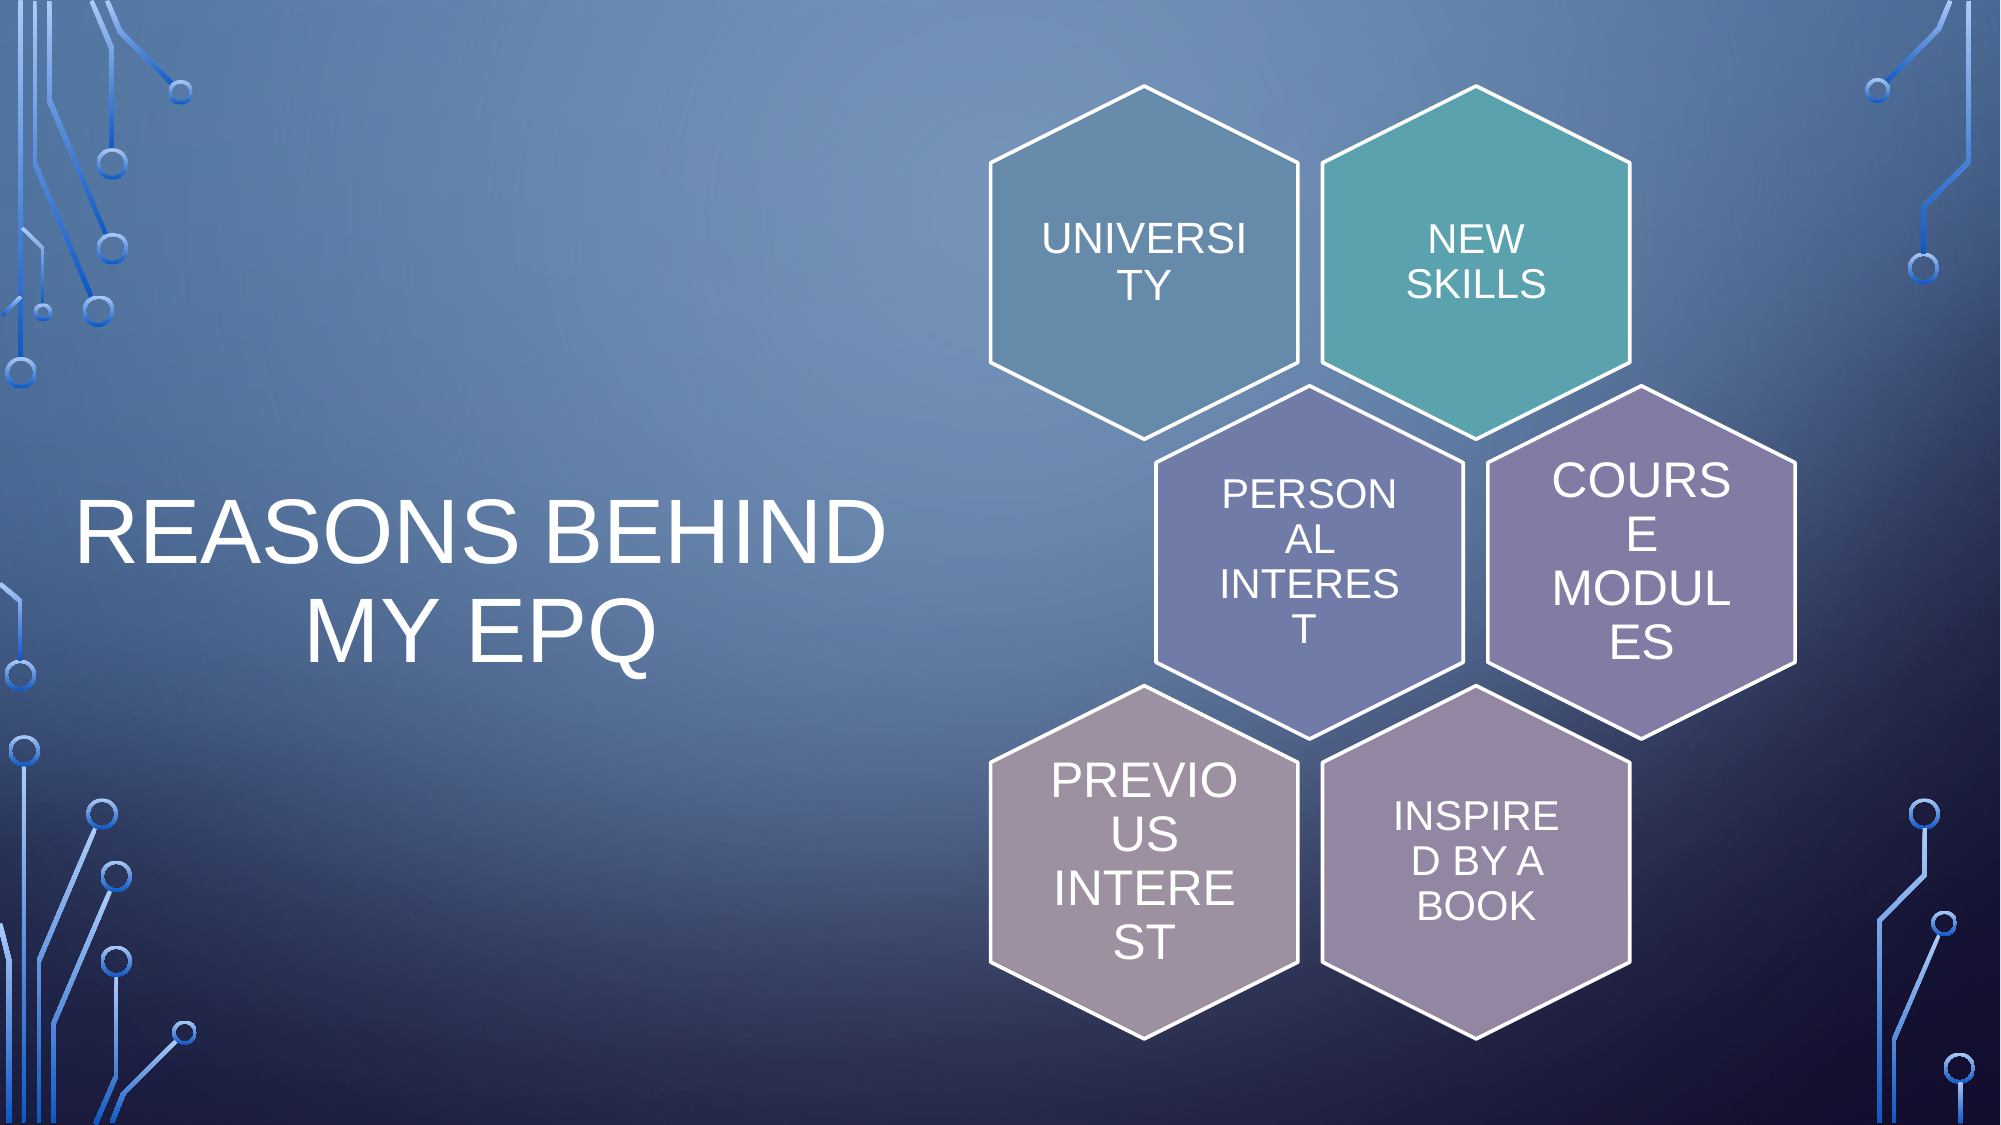

NEW SKILLS
UNIVERSITY
PERSONAL INTEREST
COURSE MODULES
INSPIRED BY A BOOK
PREVIOUS INTEREST
# Reasons Behind My EPQ